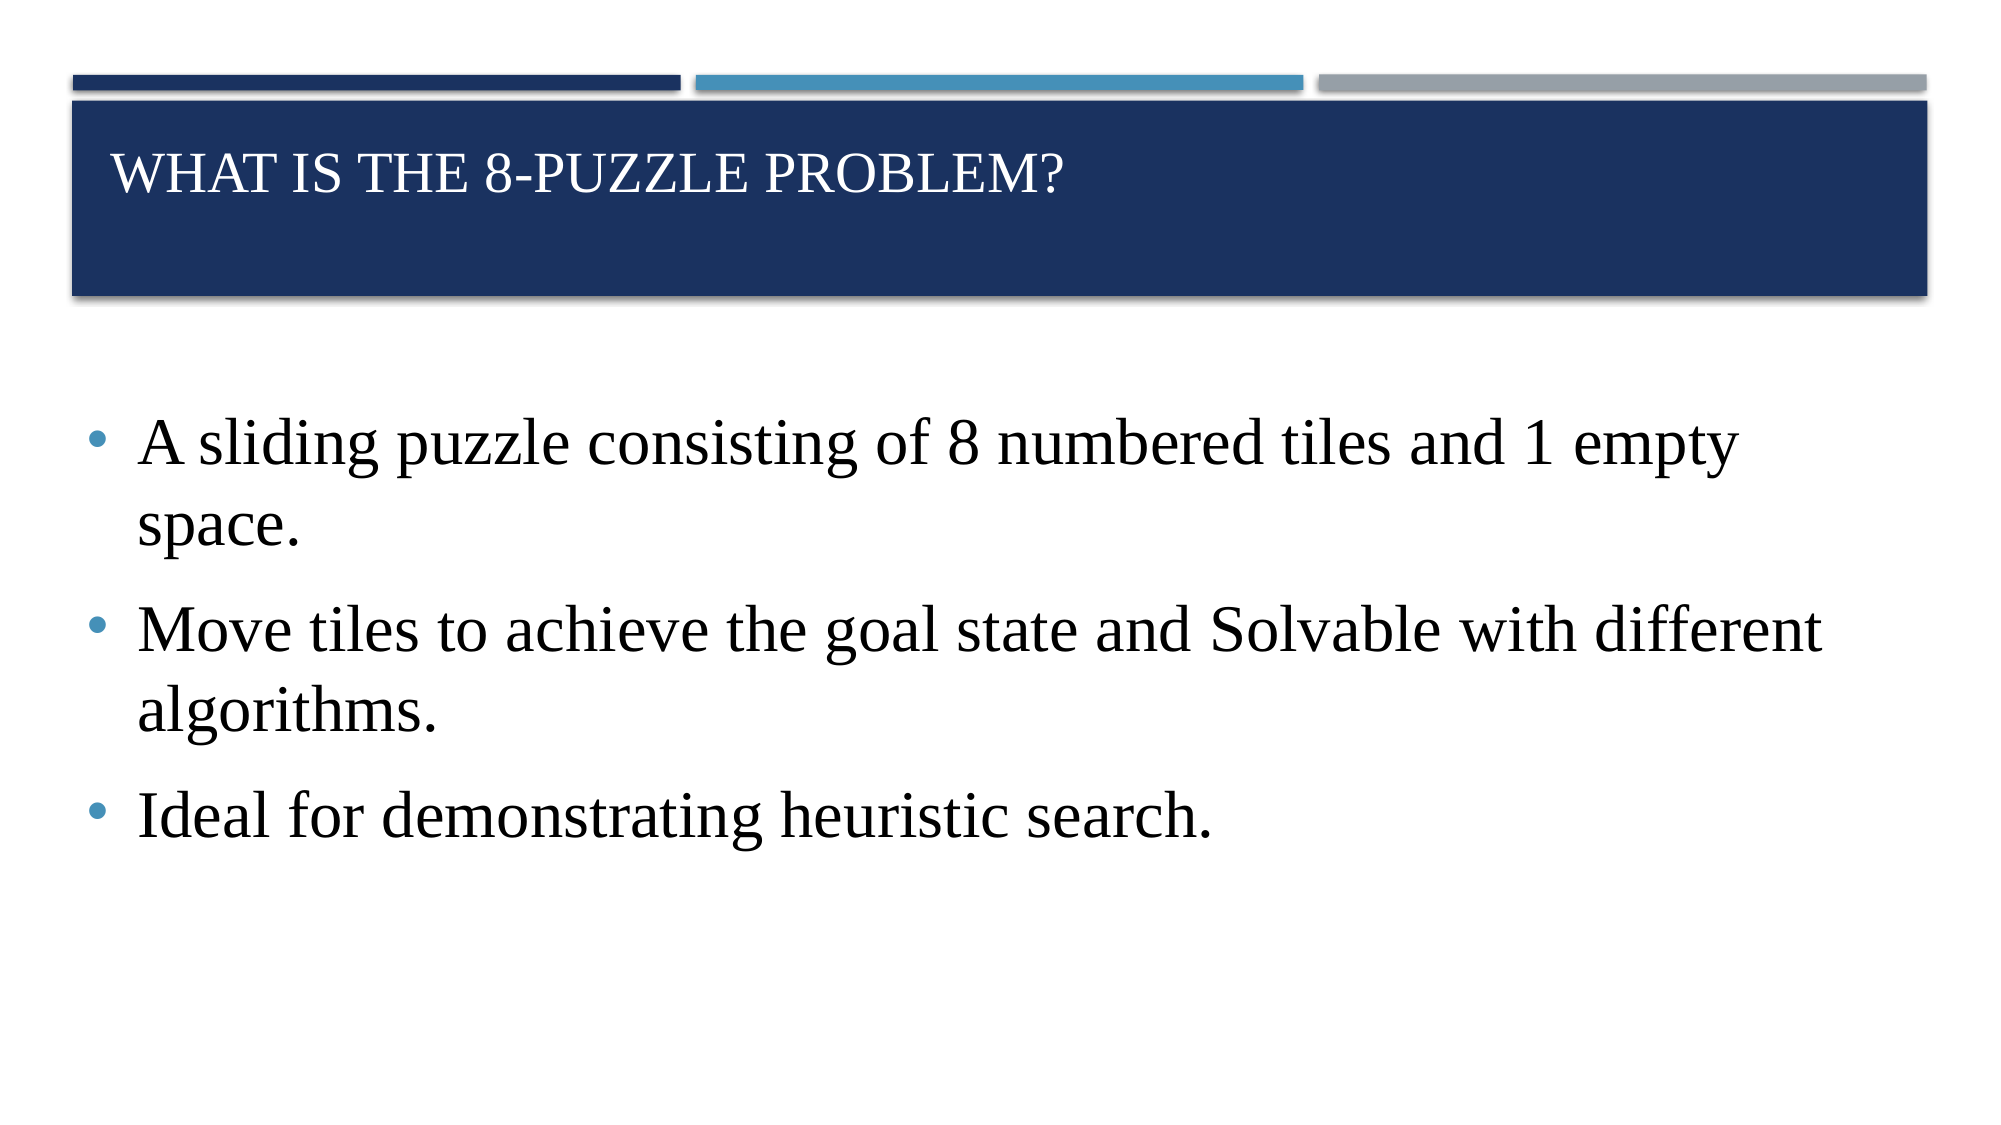

# What is the 8-Puzzle Problem?
A sliding puzzle consisting of 8 numbered tiles and 1 empty space.
Move tiles to achieve the goal state and Solvable with different algorithms.
Ideal for demonstrating heuristic search.